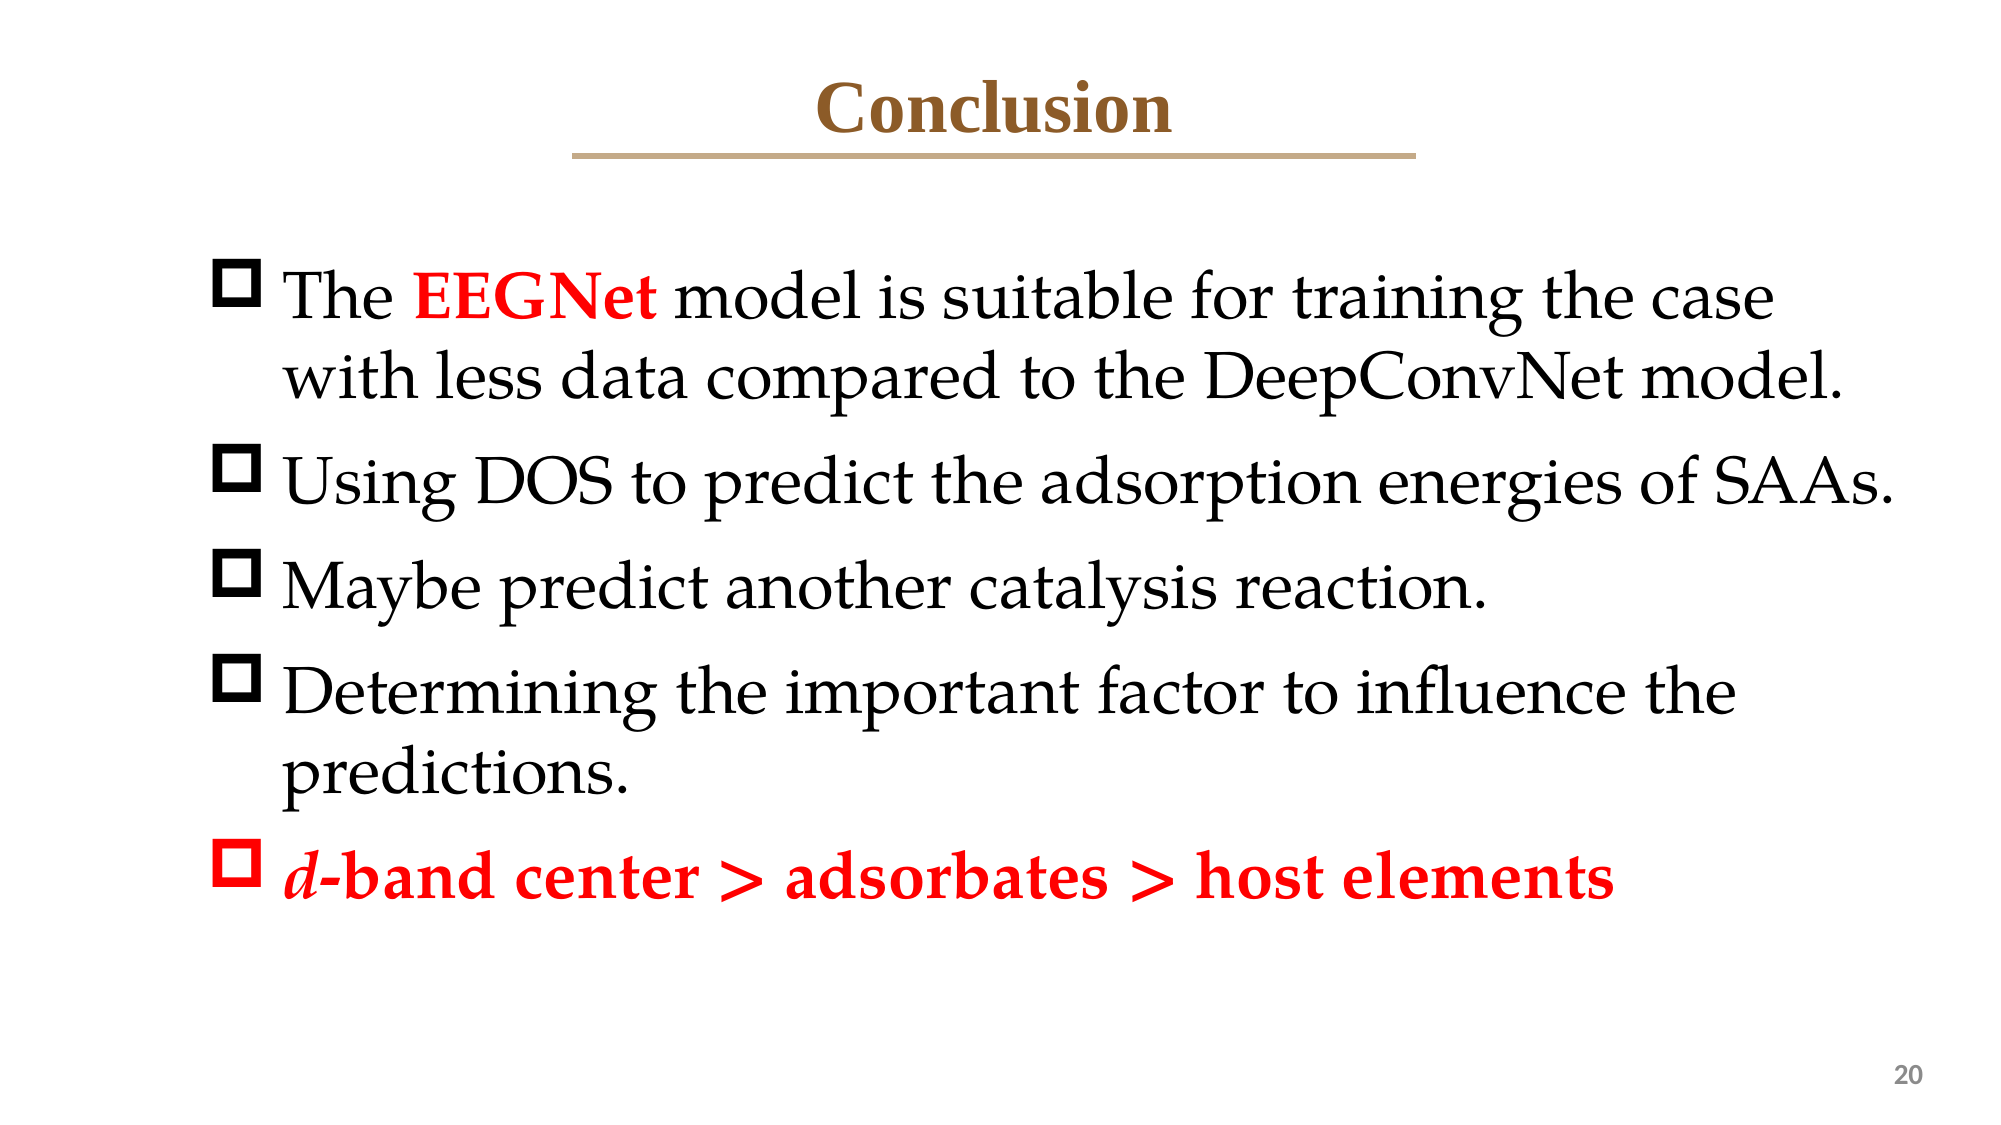

Conclusion
The EEGNet model is suitable for training the case with less data compared to the DeepConvNet model.

Using DOS to predict the adsorption energies of SAAs.

Maybe predict another catalysis reaction.

Determining the important factor to influence the predictions.

d-band center > adsorbates > host elements
20